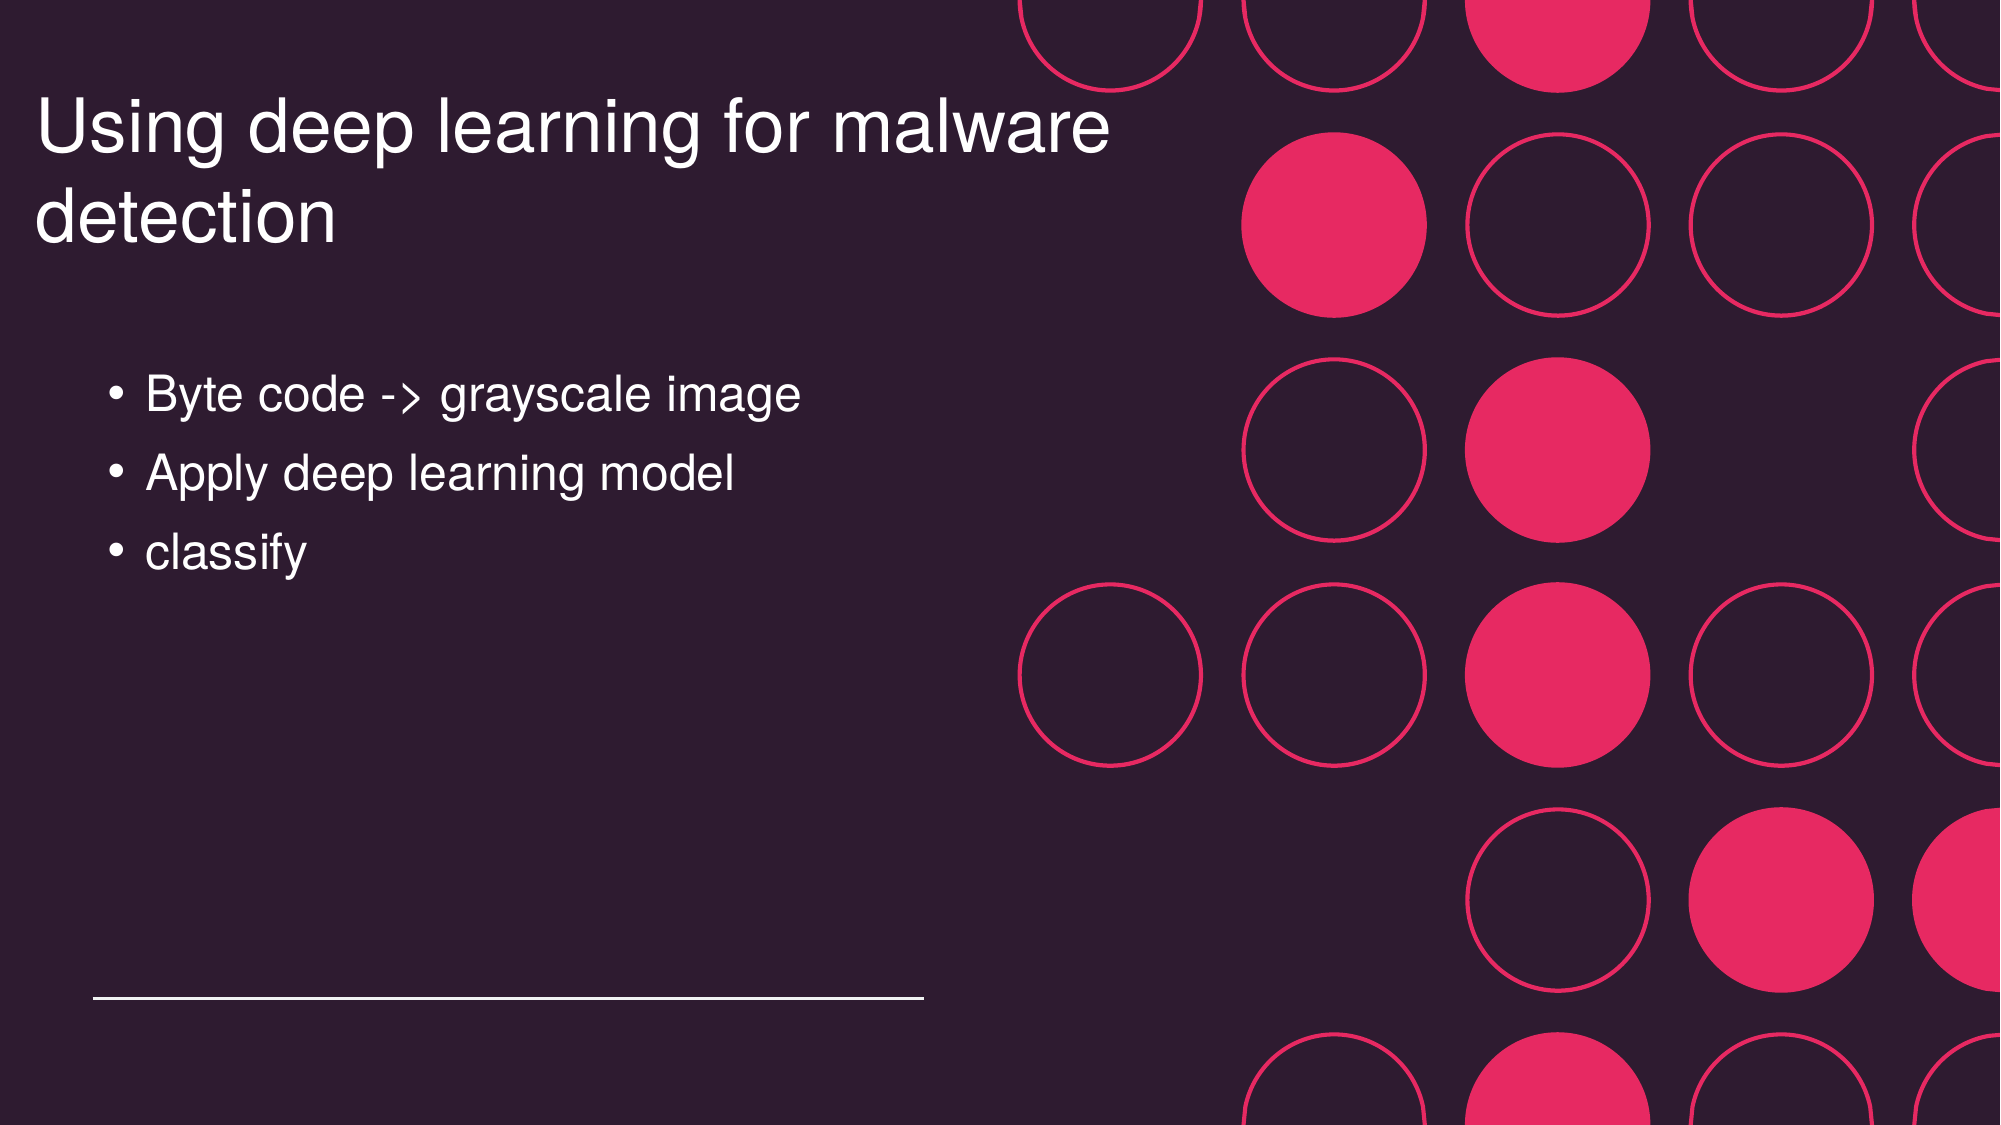

# Using deep learning for malware detection
Byte code -> grayscale image
Apply deep learning model
classify